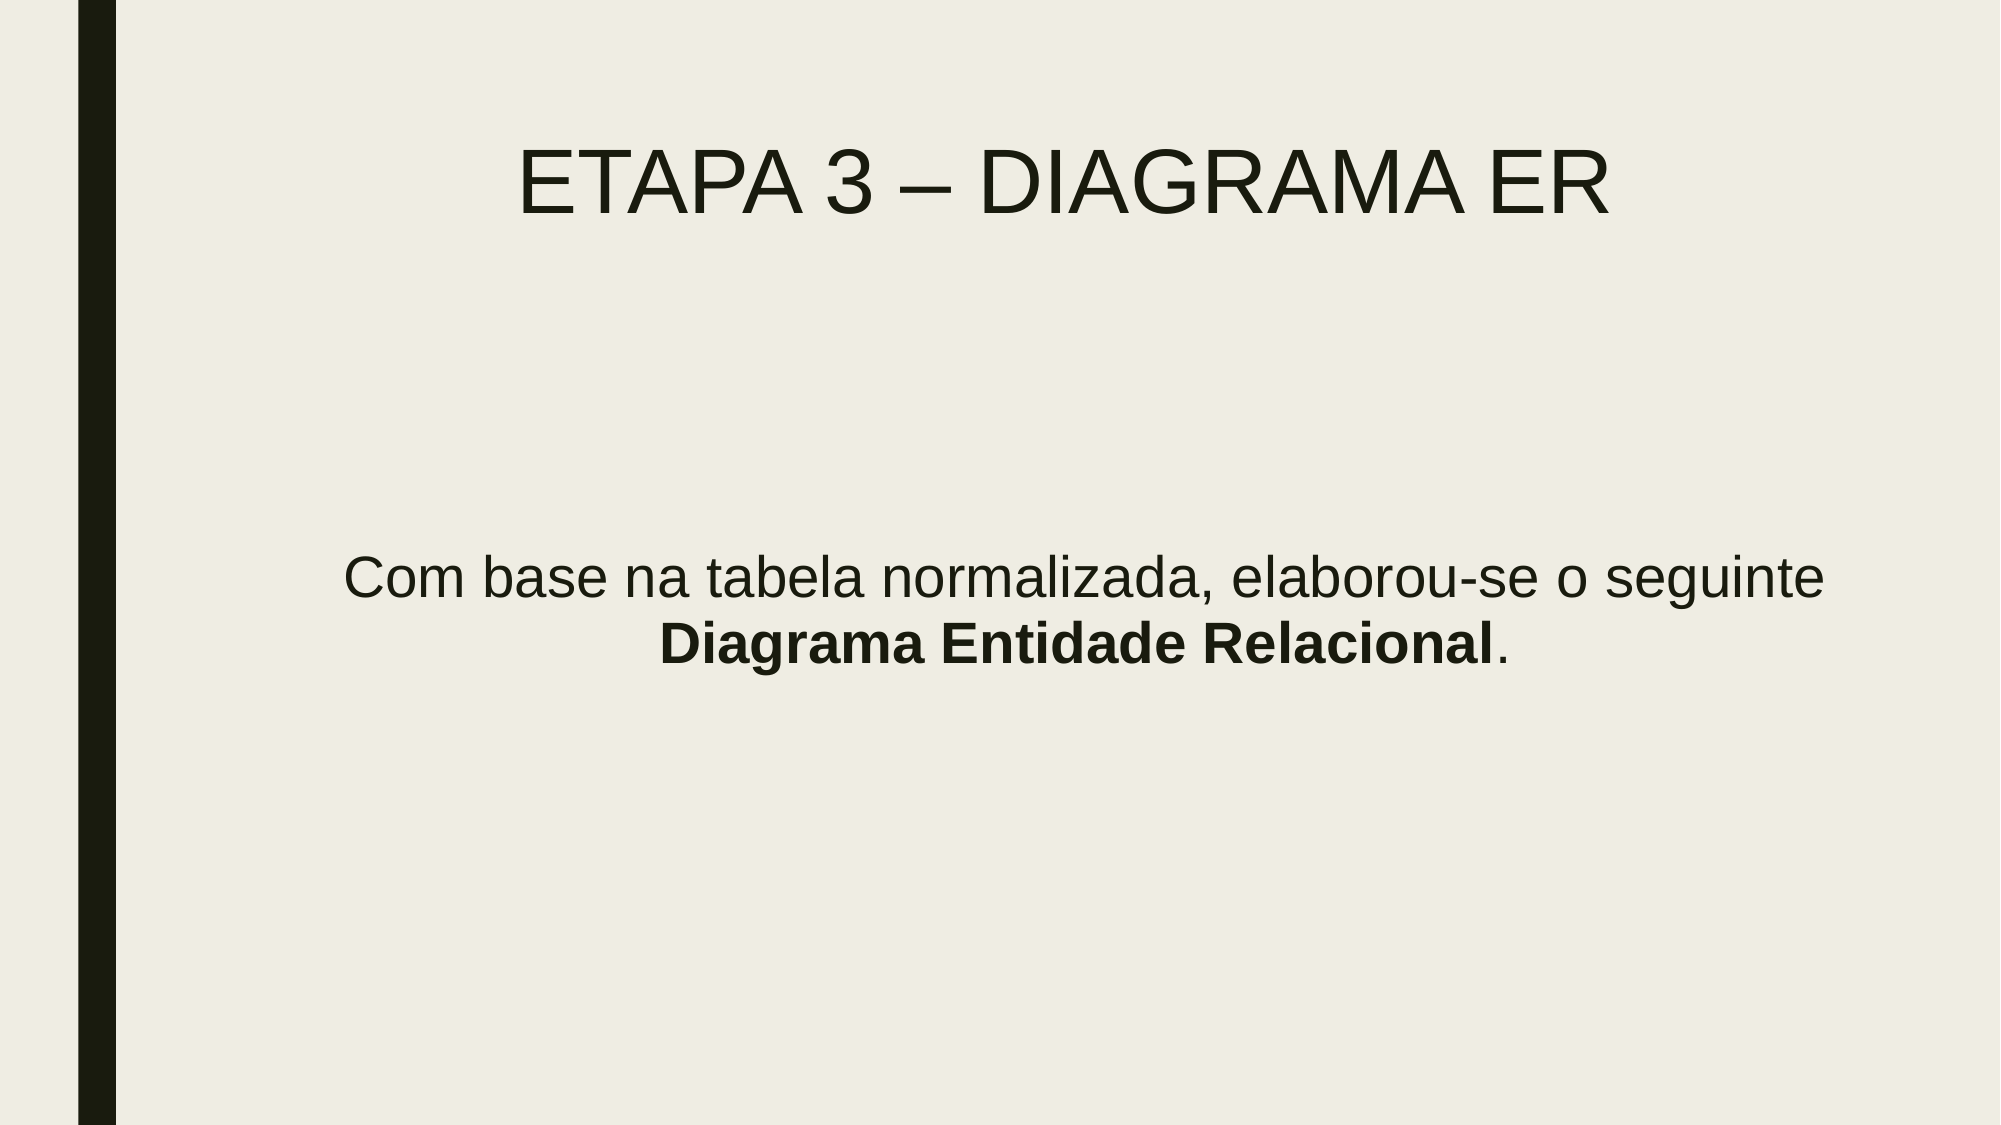

# ETAPA 3 – DIAGRAMA ER
Com base na tabela normalizada, elaborou-se o seguinte Diagrama Entidade Relacional.